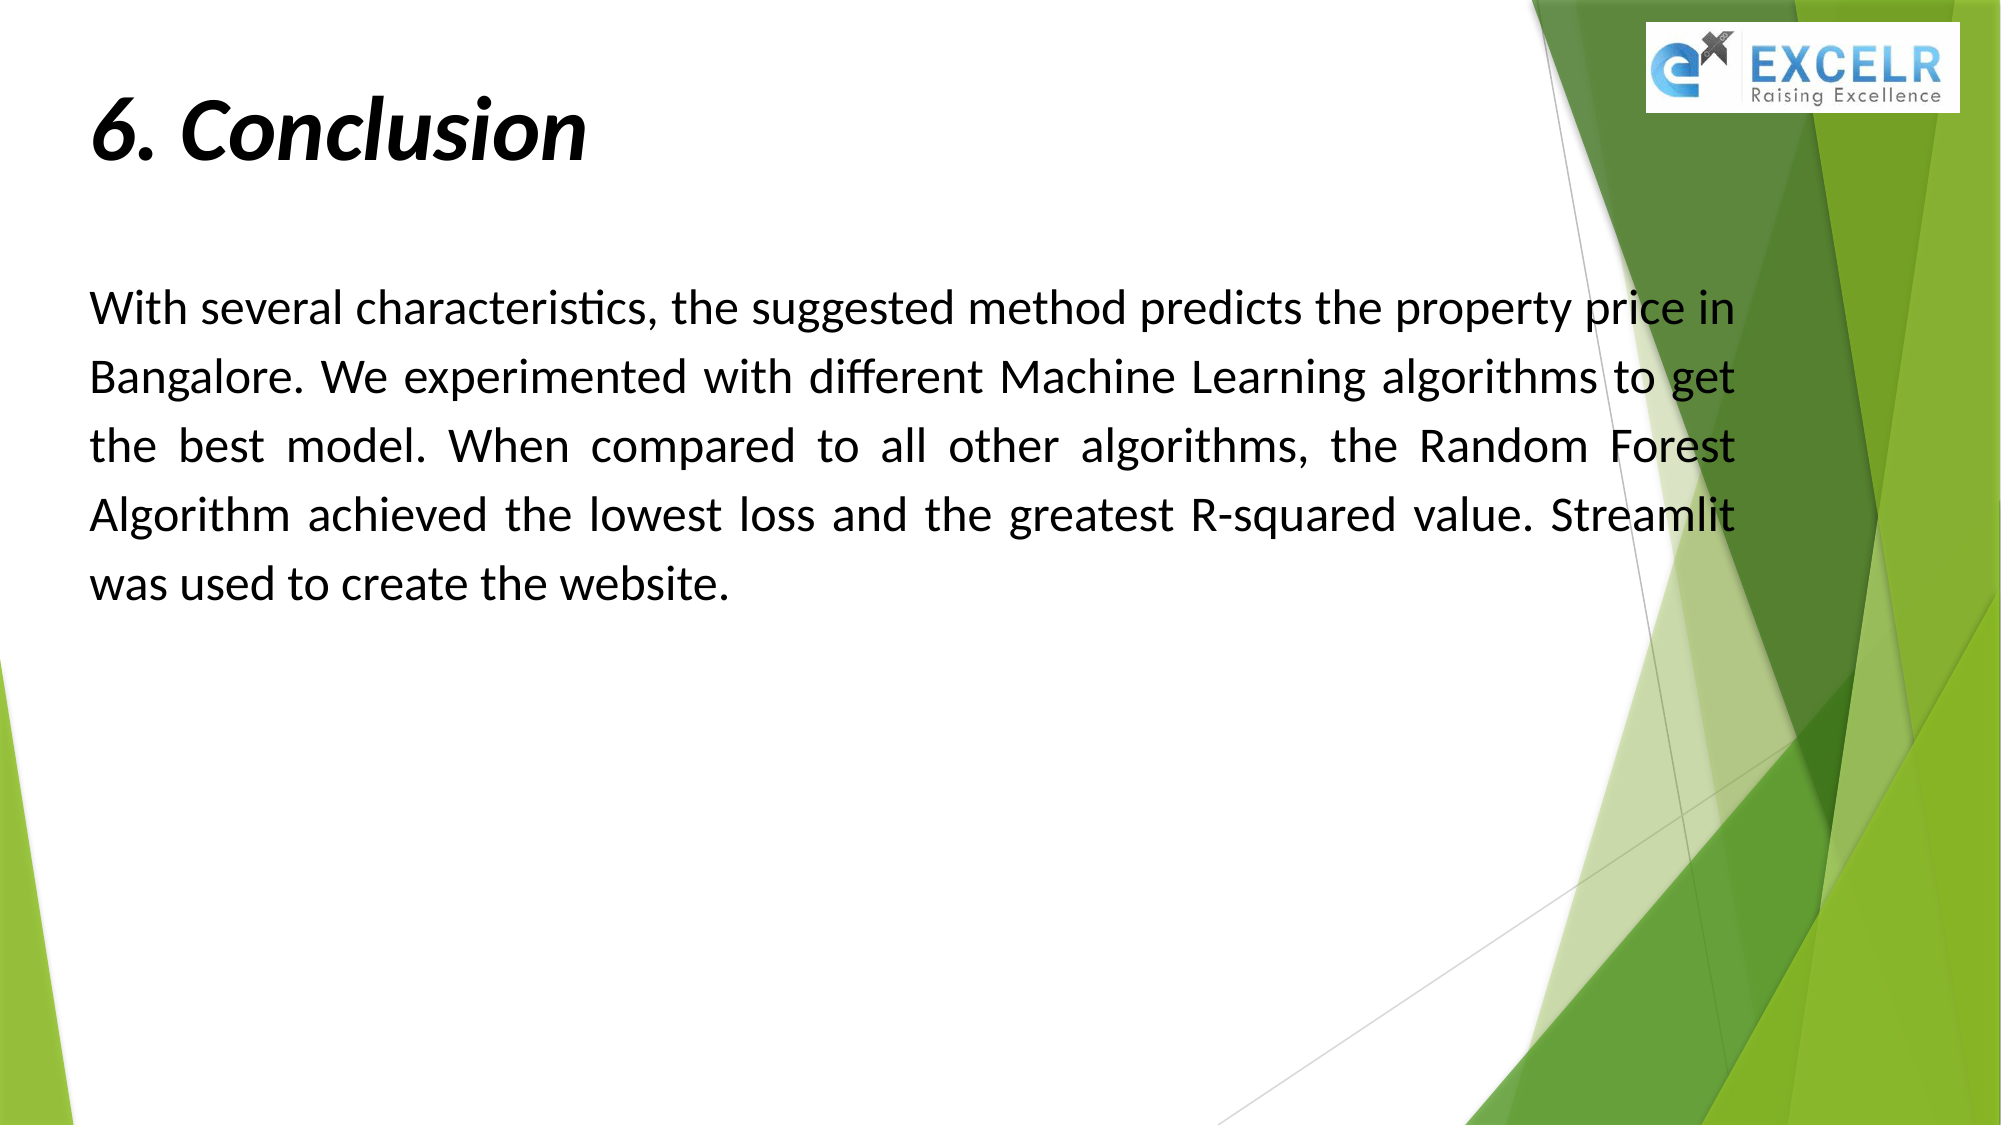

6. Conclusion

With several characteristics, the suggested method predicts the property price in Bangalore. We experimented with different Machine Learning algorithms to get the best model. When compared to all other algorithms, the Random Forest Algorithm achieved the lowest loss and the greatest R-squared value. Streamlit was used to create the website.